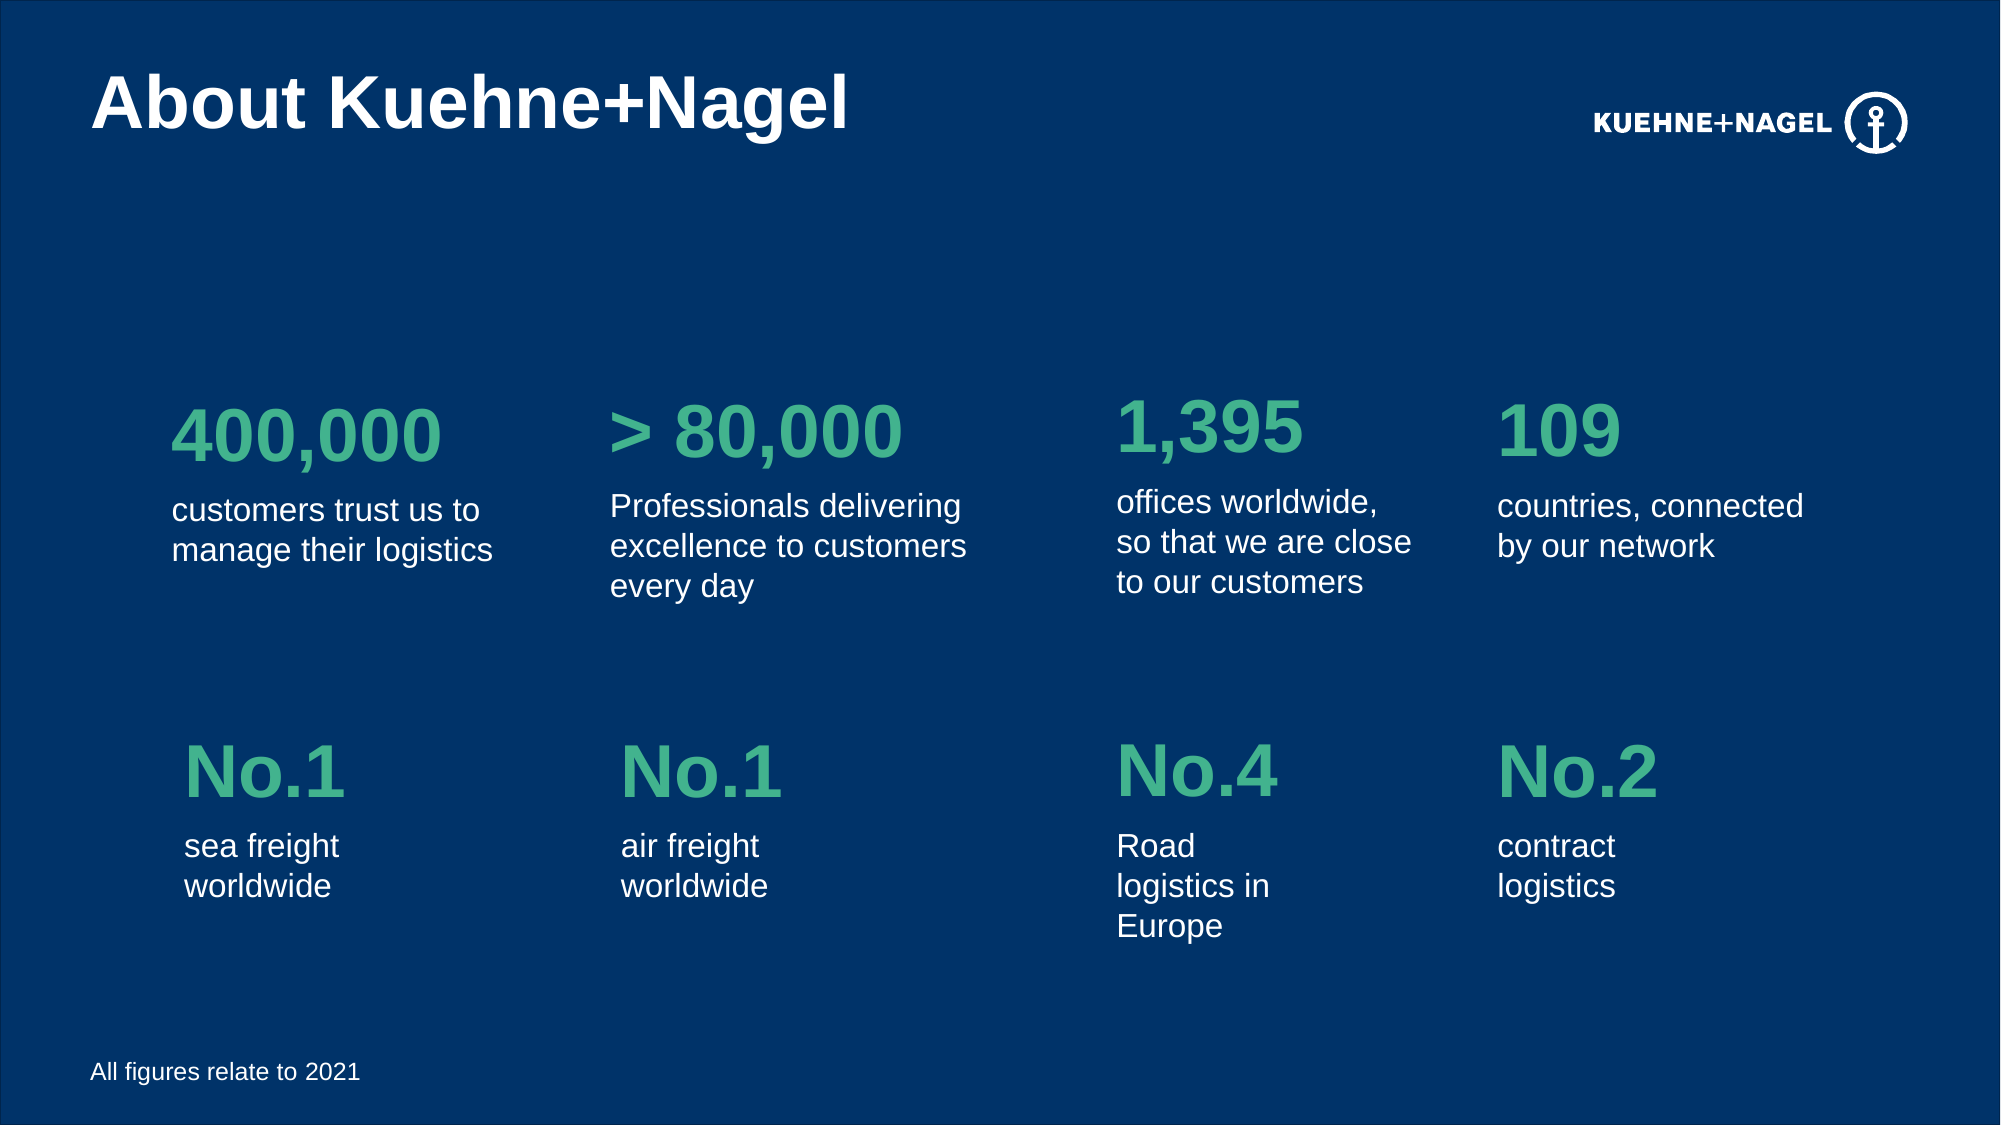

About Kuehne+Nagel

> 80,000
Professionals delivering excellence to customers every day

1,395
offices worldwide,
so that we are close
to our customers
109
countries, connected
by our network

400,000
customers trust us to
manage their logistics
No.4
Road
logistics in
Europe

No.2
contract
logistics

No.1
air freight
worldwide

No.1
sea freight
worldwide

All figures relate to 2021